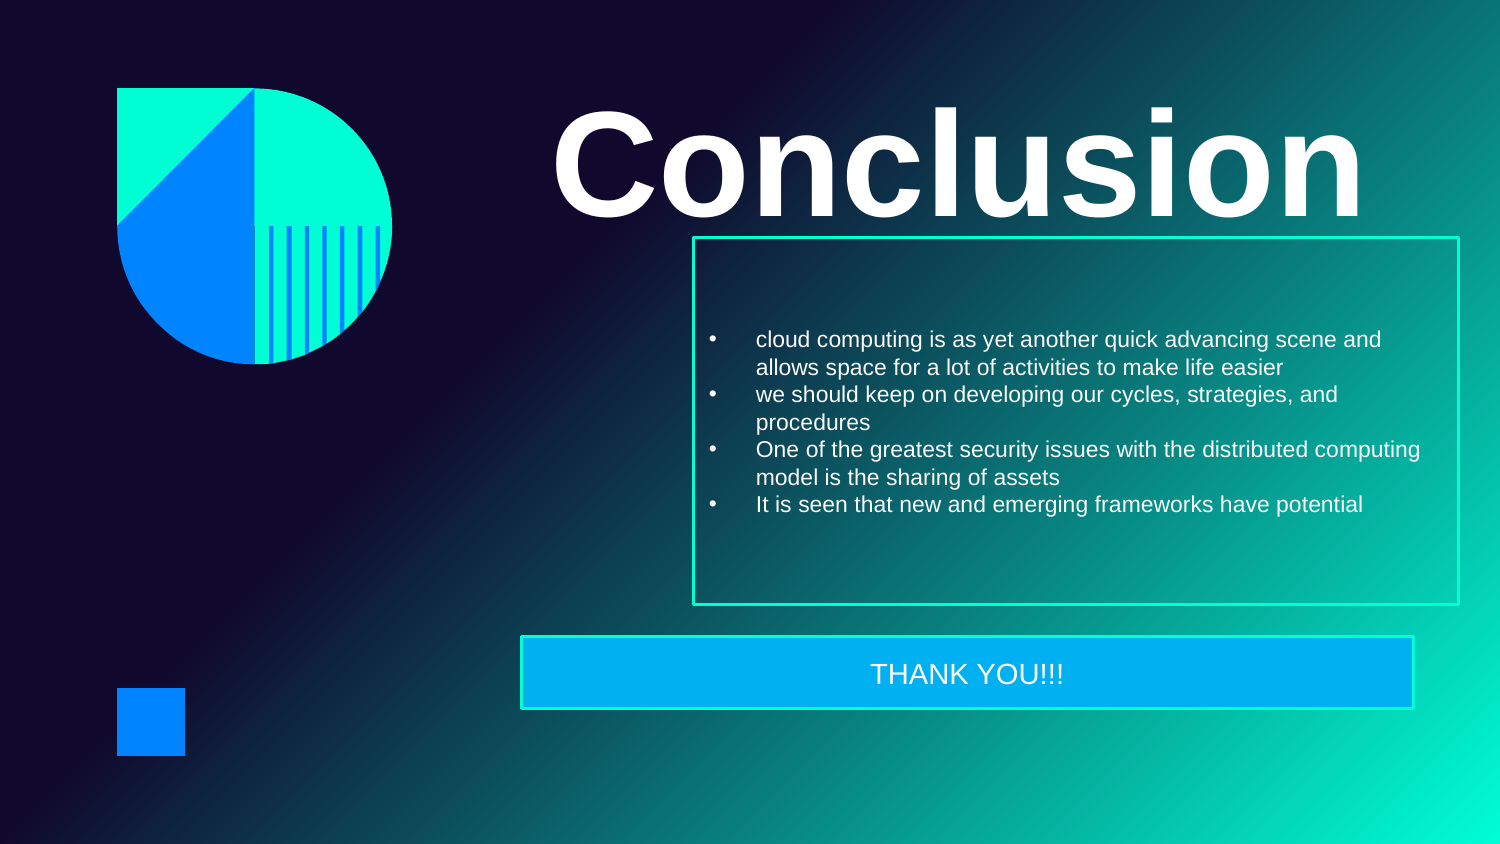

# Conclusion
cloud computing is as yet another quick advancing scene and allows space for a lot of activities to make life easier
we should keep on developing our cycles, strategies, and procedures
One of the greatest security issues with the distributed computing model is the sharing of assets
It is seen that new and emerging frameworks have potential
THANK YOU!!!